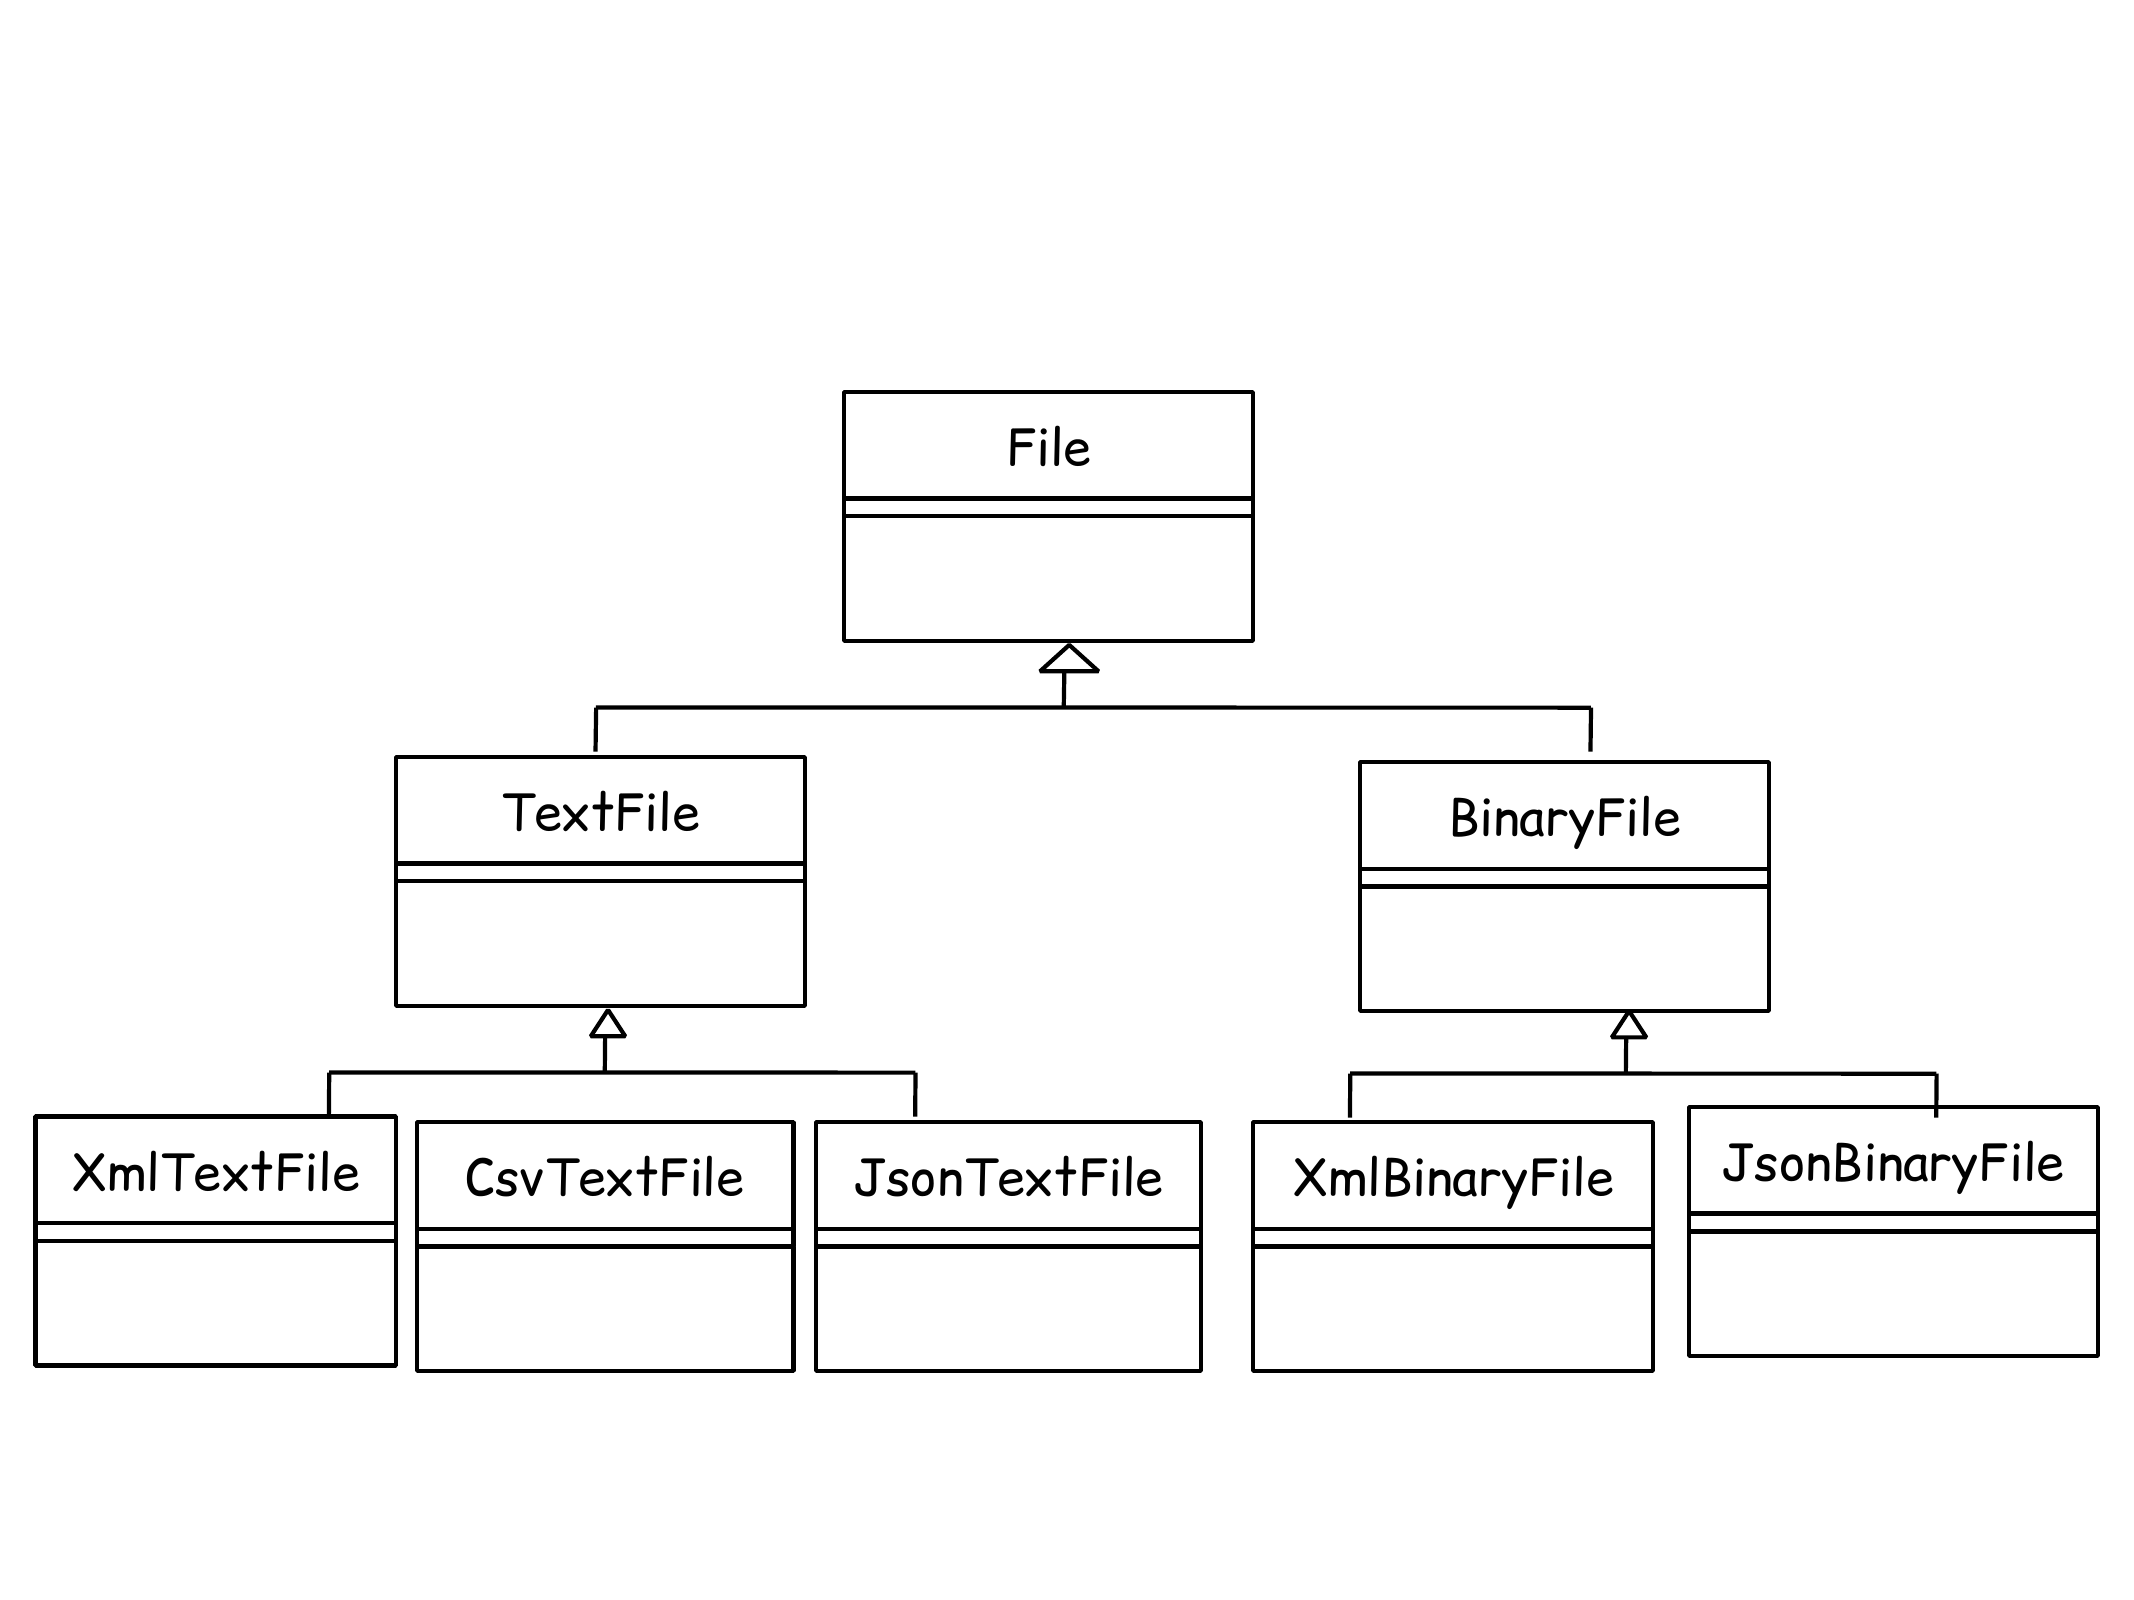

File

TextFile

BinaryFile

JsonBinaryFile

XmlTextFile

CsvTextFile

JsonTextFile

XmlBinaryFile